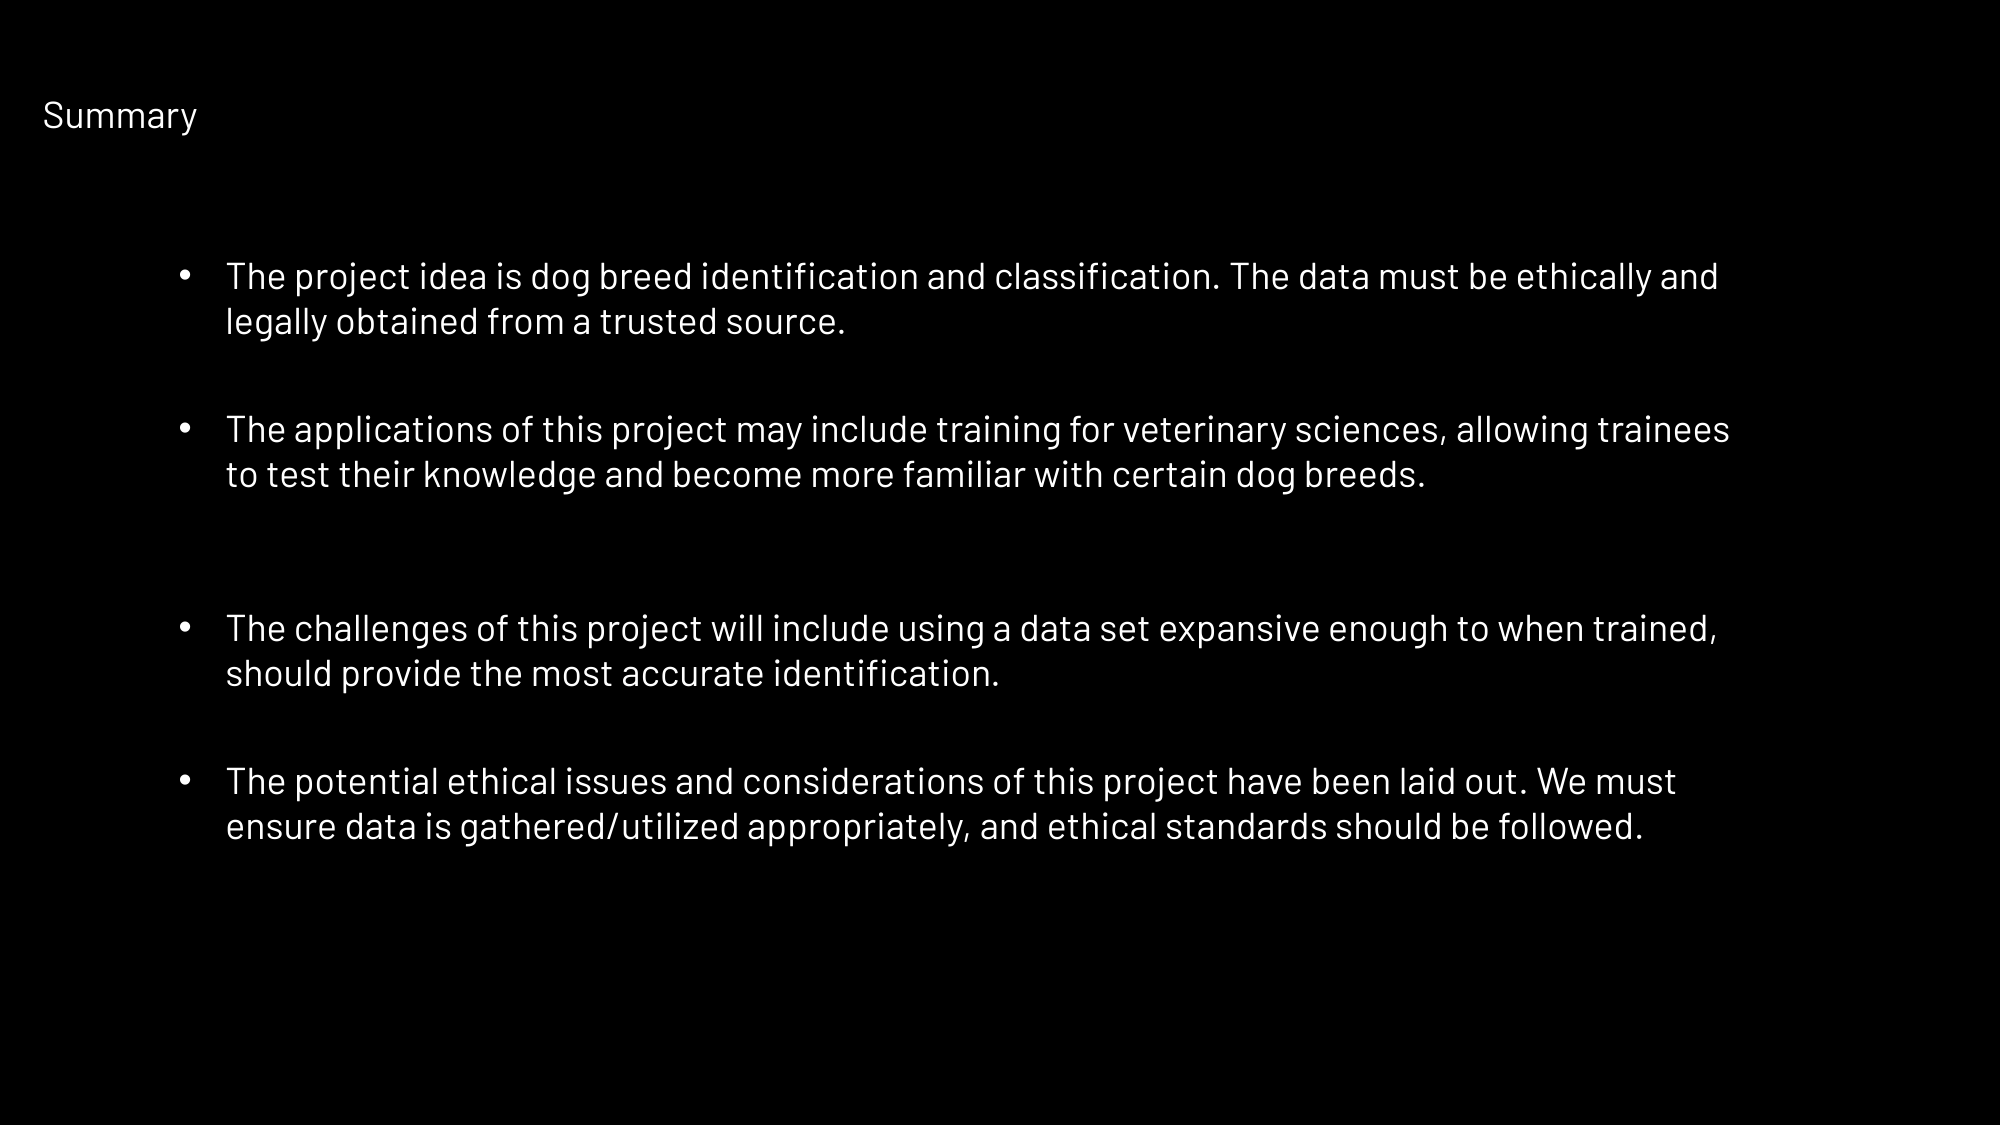

Summary
The project idea is dog breed identification and classification. The data must be ethically and legally obtained from a trusted source.
The applications of this project may include training for veterinary sciences, allowing trainees to test their knowledge and become more familiar with certain dog breeds.
The challenges of this project will include using a data set expansive enough to when trained, should provide the most accurate identification.
The potential ethical issues and considerations of this project have been laid out. We must ensure data is gathered/utilized appropriately, and ethical standards should be followed.